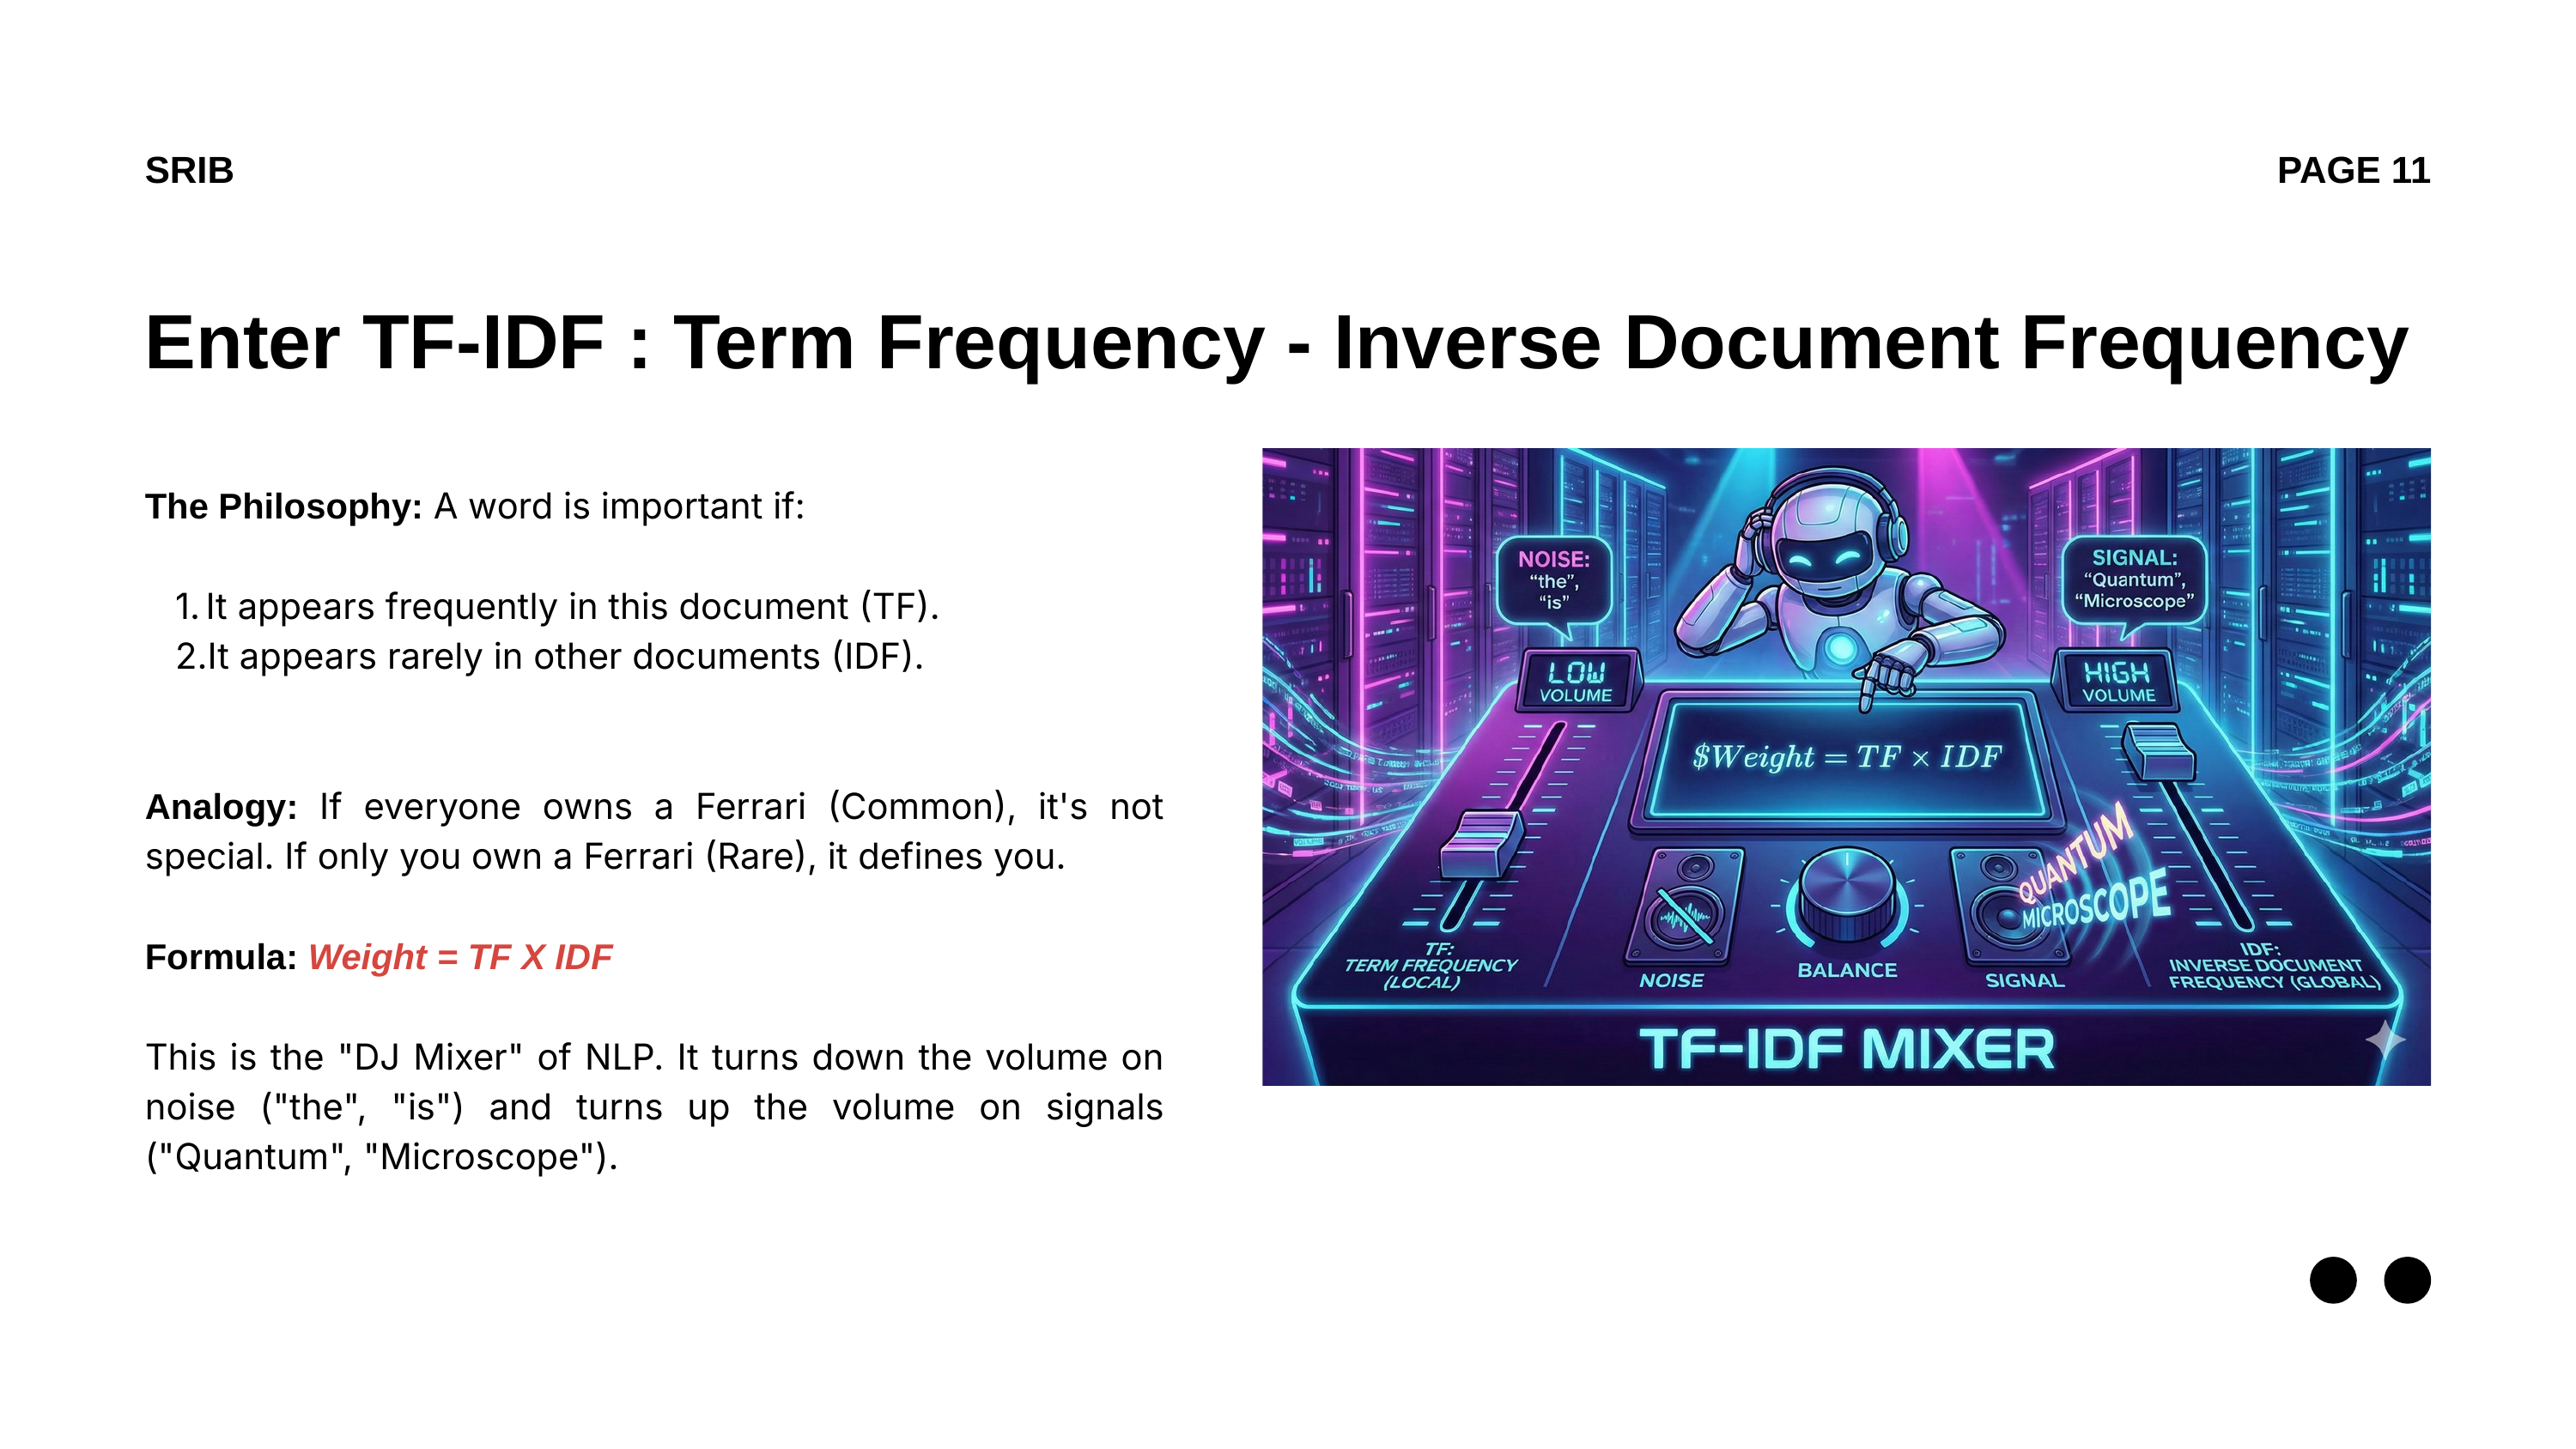

SRIB
PAGE 11
Enter TF-IDF : Term Frequency - Inverse Document Frequency

The Philosophy: A word is important if:

It appears frequently in this document (TF).
It appears rarely in other documents (IDF).

Analogy: If everyone owns a Ferrari (Common), it's not special. If only you own a Ferrari (Rare), it defines you.

Formula: Weight = TF X IDF

This is the "DJ Mixer" of NLP. It turns down the volume on noise ("the", "is") and turns up the volume on signals ("Quantum", "Microscope").